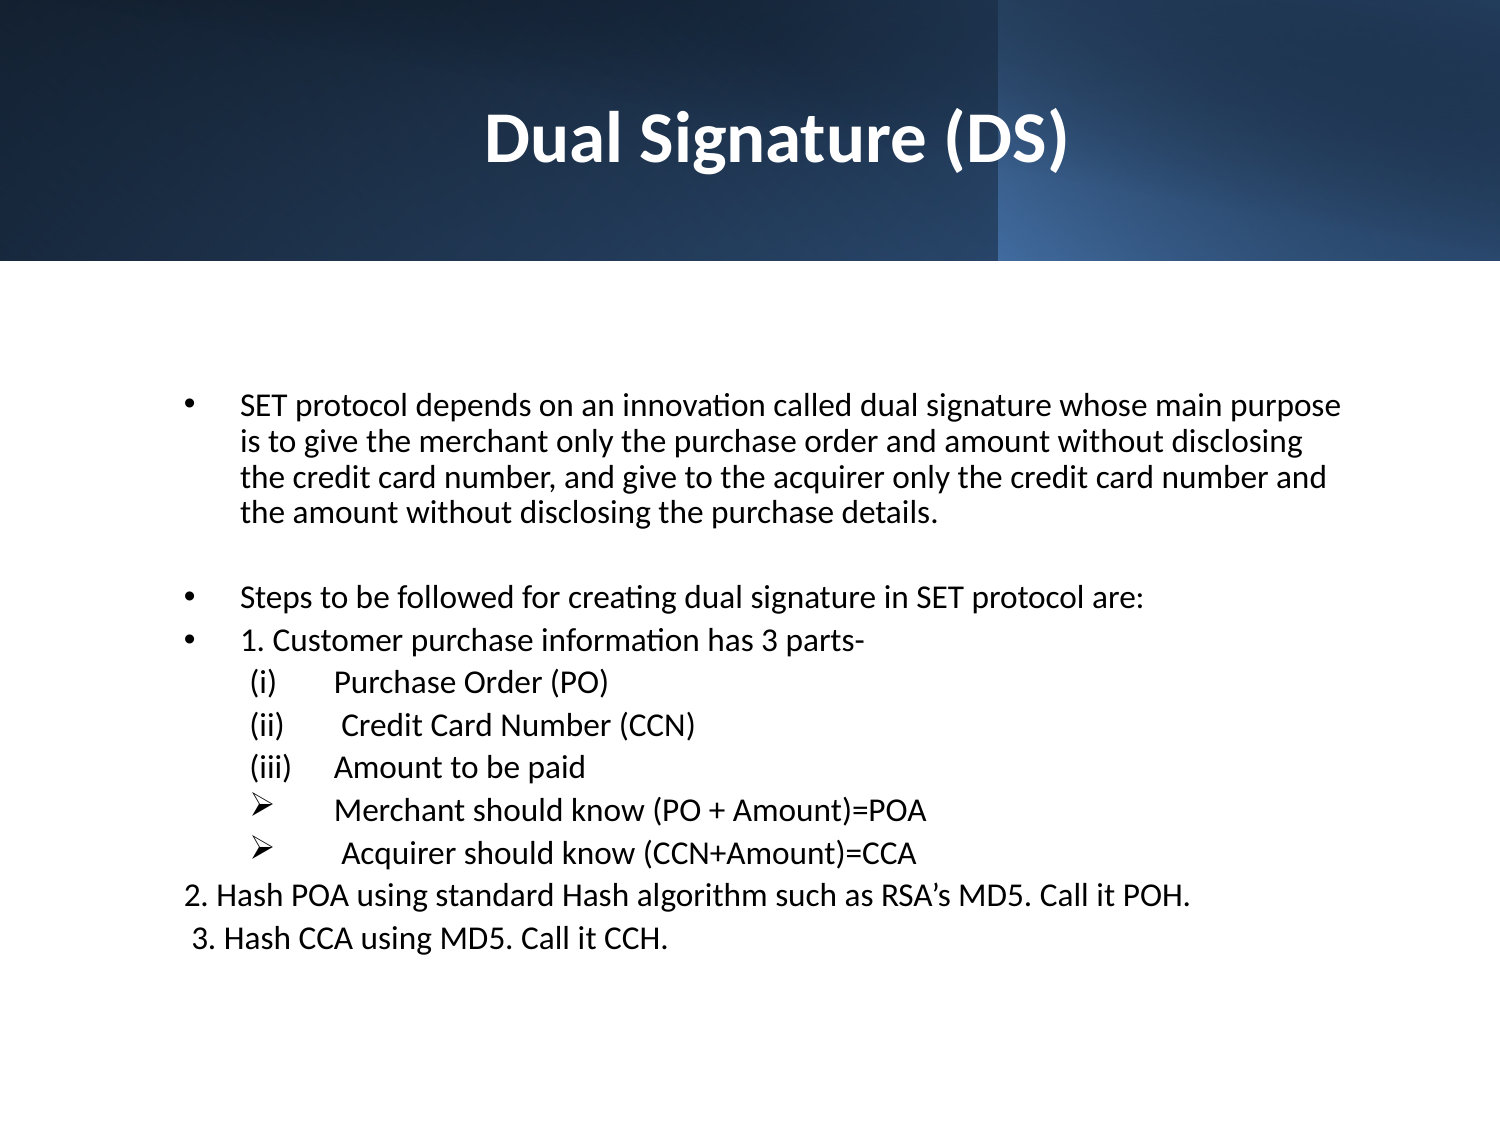

# Dual Signature (DS)
SET protocol depends on an innovation called dual signature whose main purpose is to give the merchant only the purchase order and amount without disclosing the credit card number, and give to the acquirer only the credit card number and the amount without disclosing the purchase details.

Steps to be followed for creating dual signature in SET protocol are:
1. Customer purchase information has 3 parts-
Purchase Order (PO)
 Credit Card Number (CCN)
Amount to be paid
Merchant should know (PO + Amount)=POA
 Acquirer should know (CCN+Amount)=CCA
2. Hash POA using standard Hash algorithm such as RSA’s MD5. Call it POH.
 3. Hash CCA using MD5. Call it CCH.

49